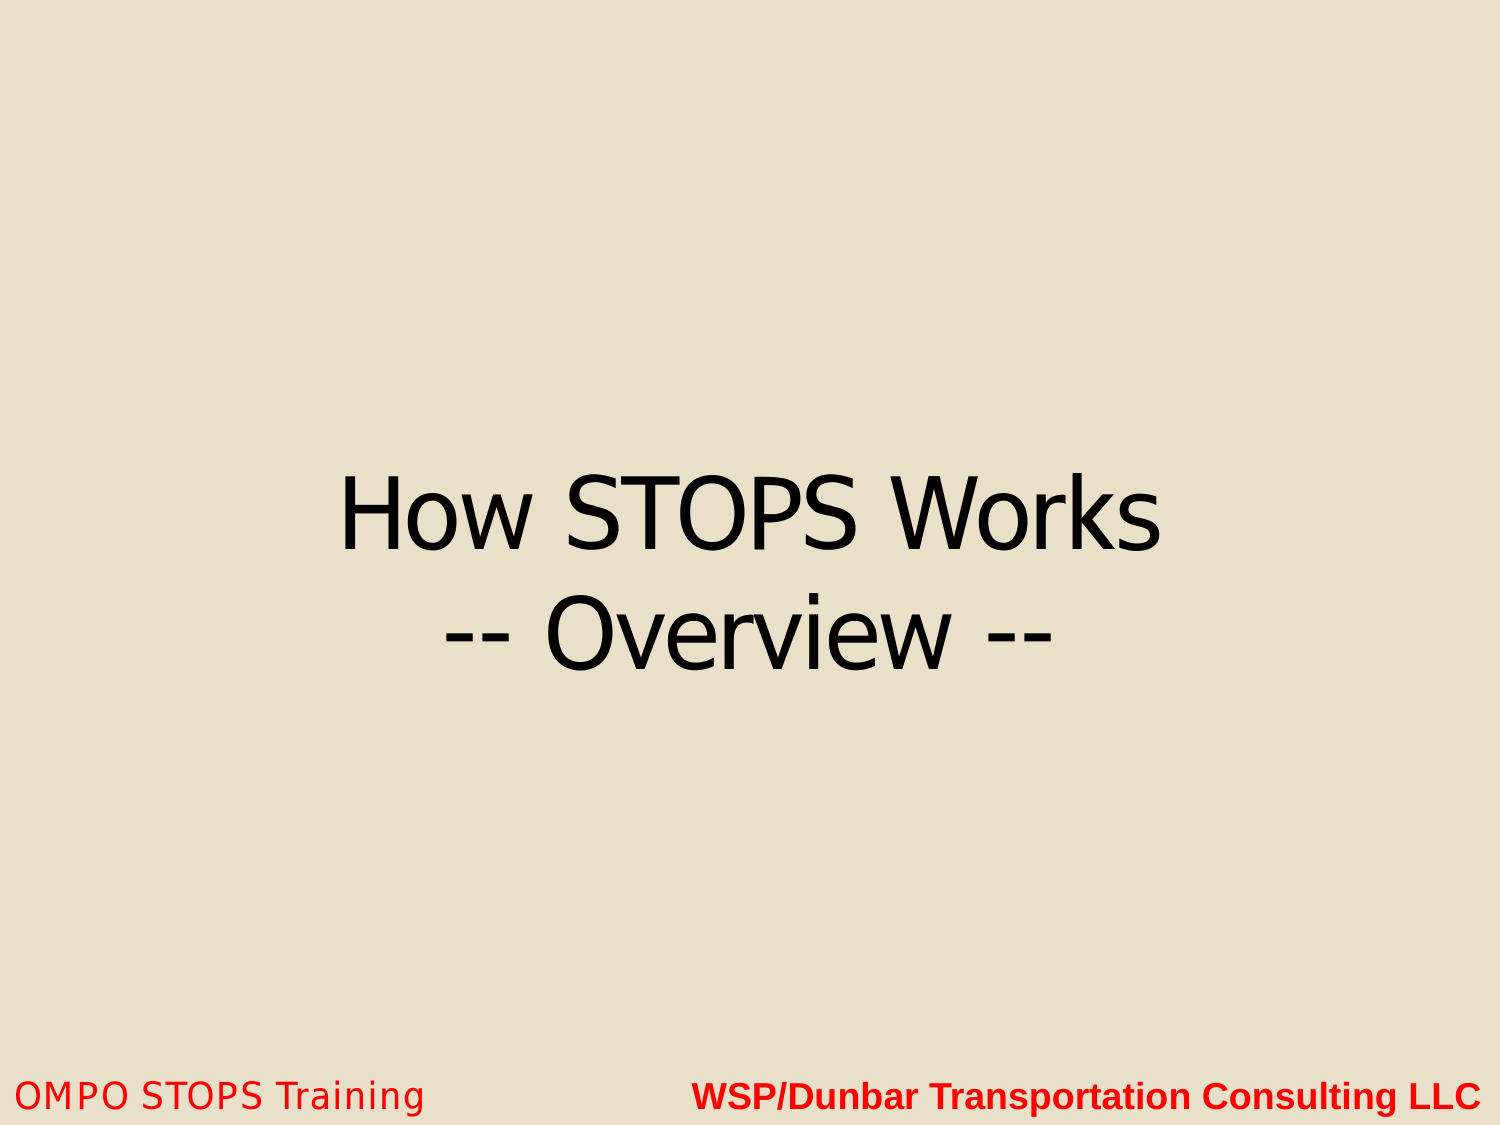

# How STOPS Works -- Overview --
OMPO STOPS Training                        WSP/Dunbar Transportation Consulting LLC